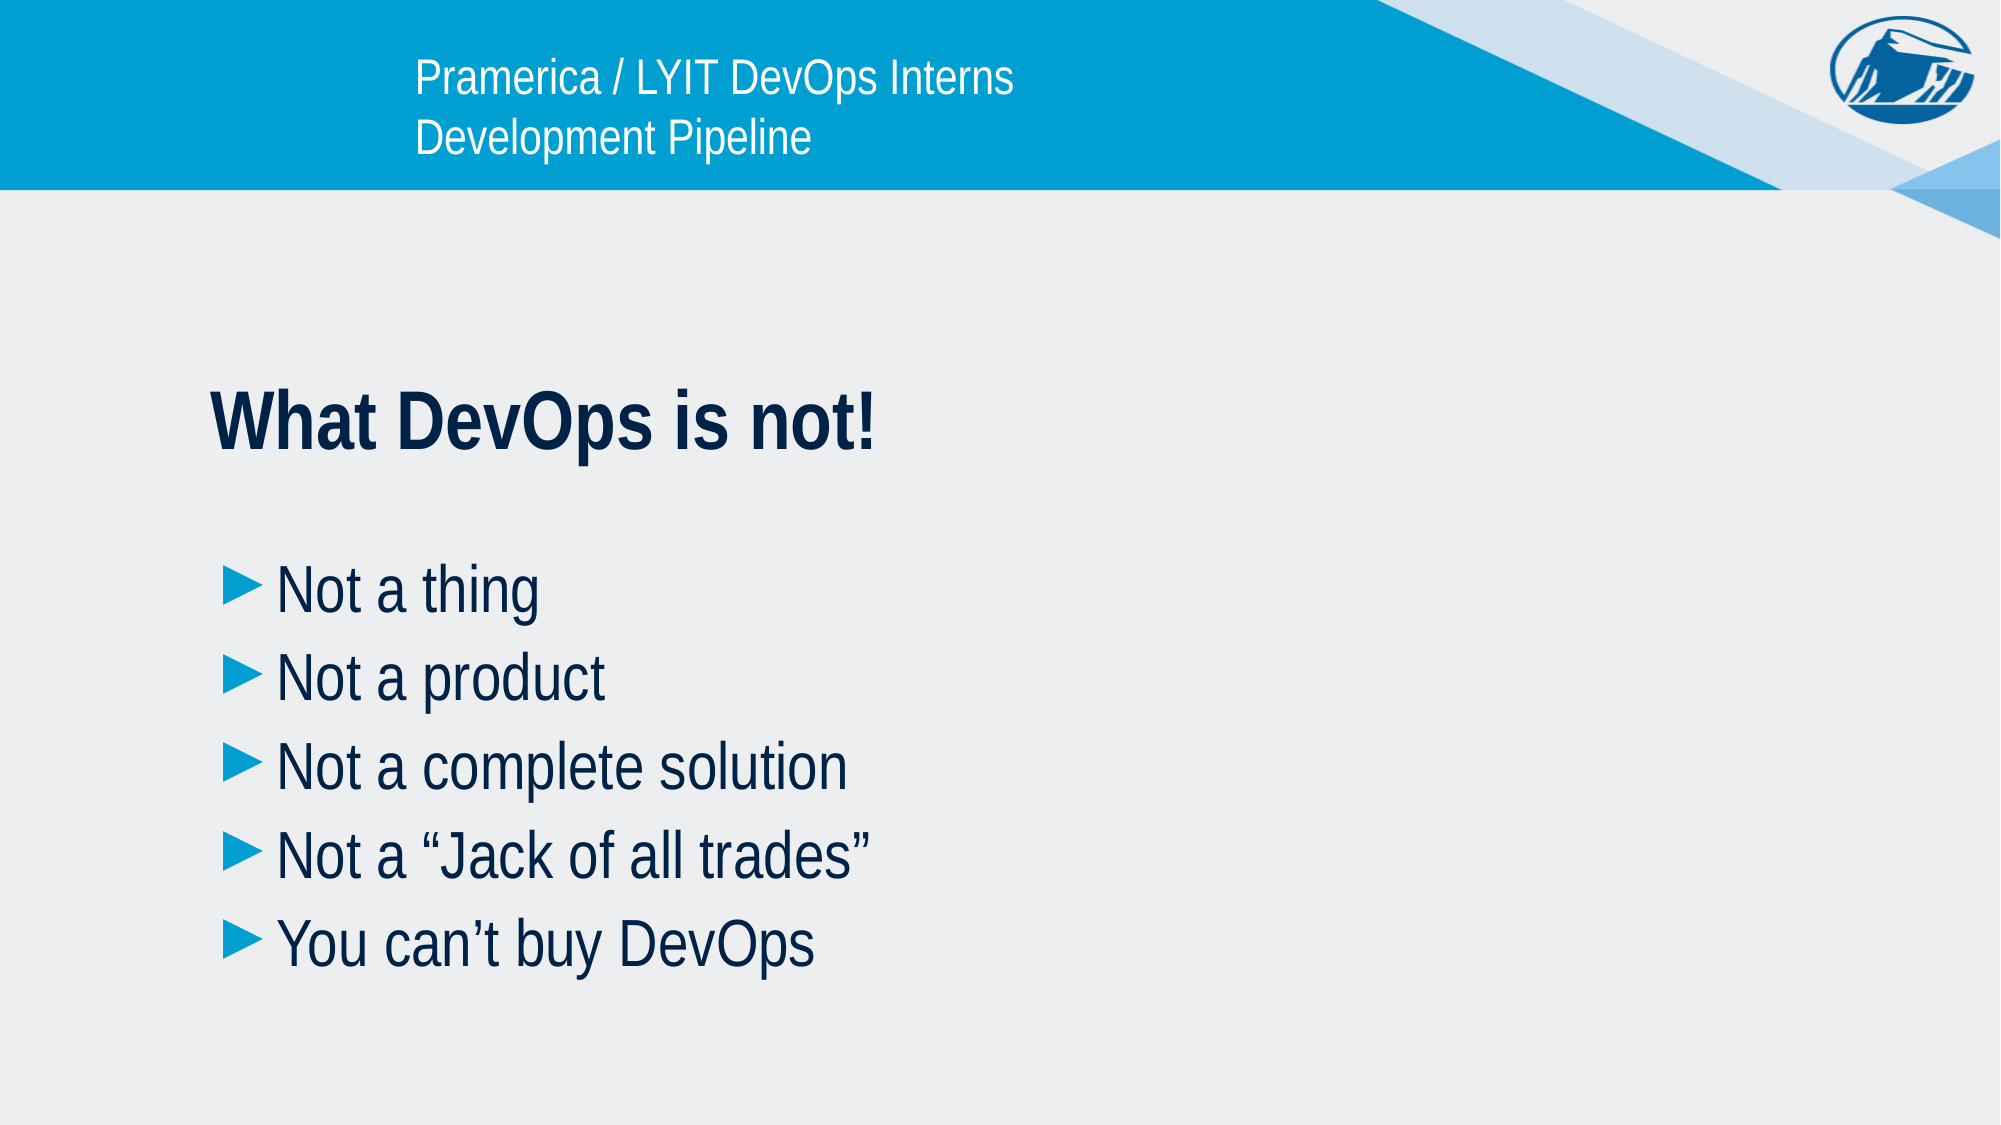

Pramerica / LYIT DevOps Interns Development Pipeline
# What DevOps is not!
Not a thing
Not a product
Not a complete solution
Not a “Jack of all trades”
You can’t buy DevOps